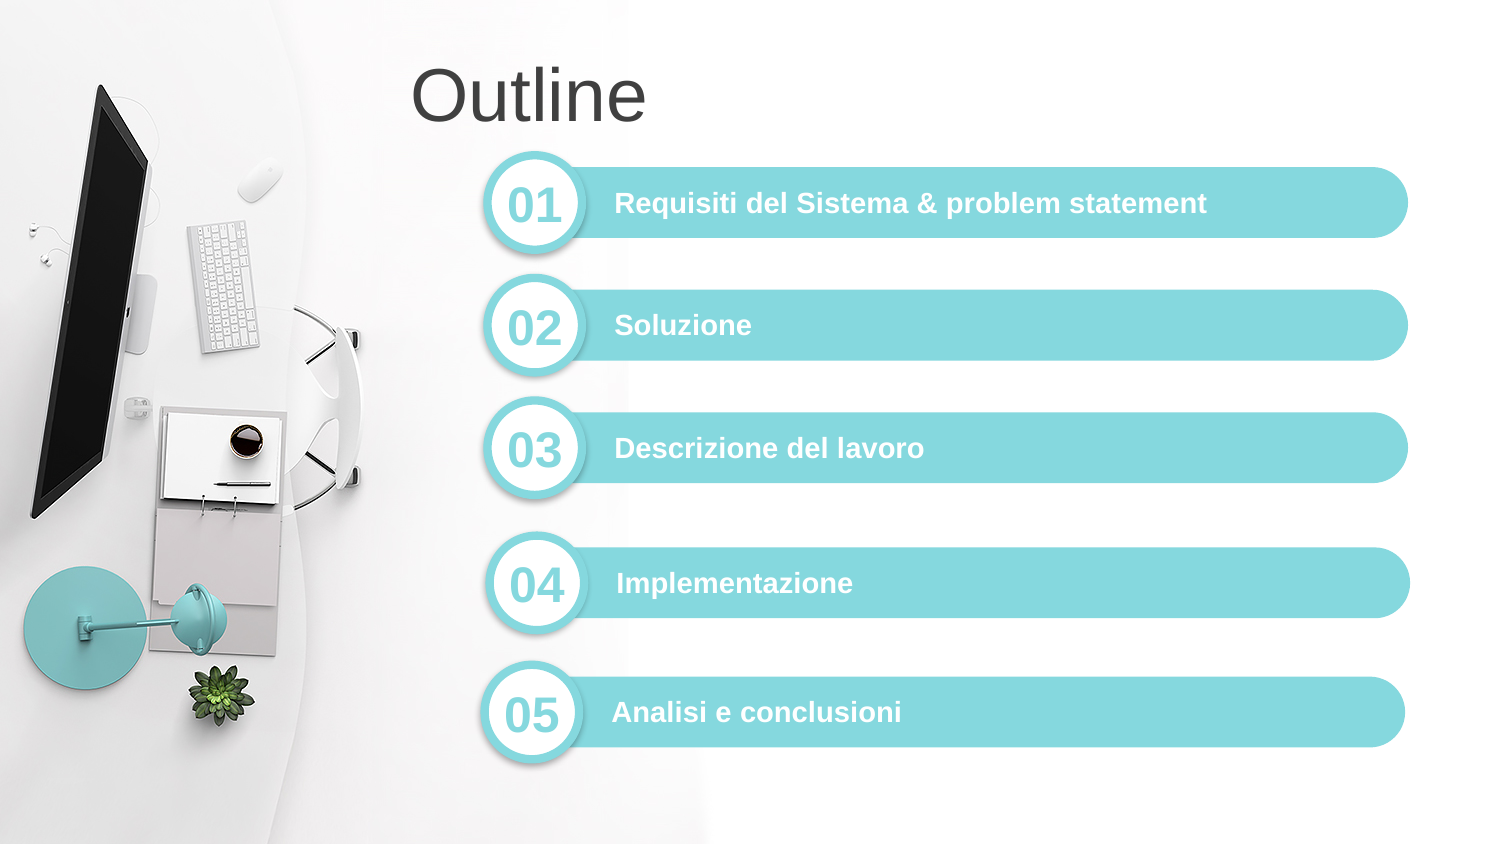

Outline

01
Requisiti del Sistema & problem statement

02
Soluzione

03
Descrizione del lavoro

04
Implementazione

05
Analisi e conclusioni